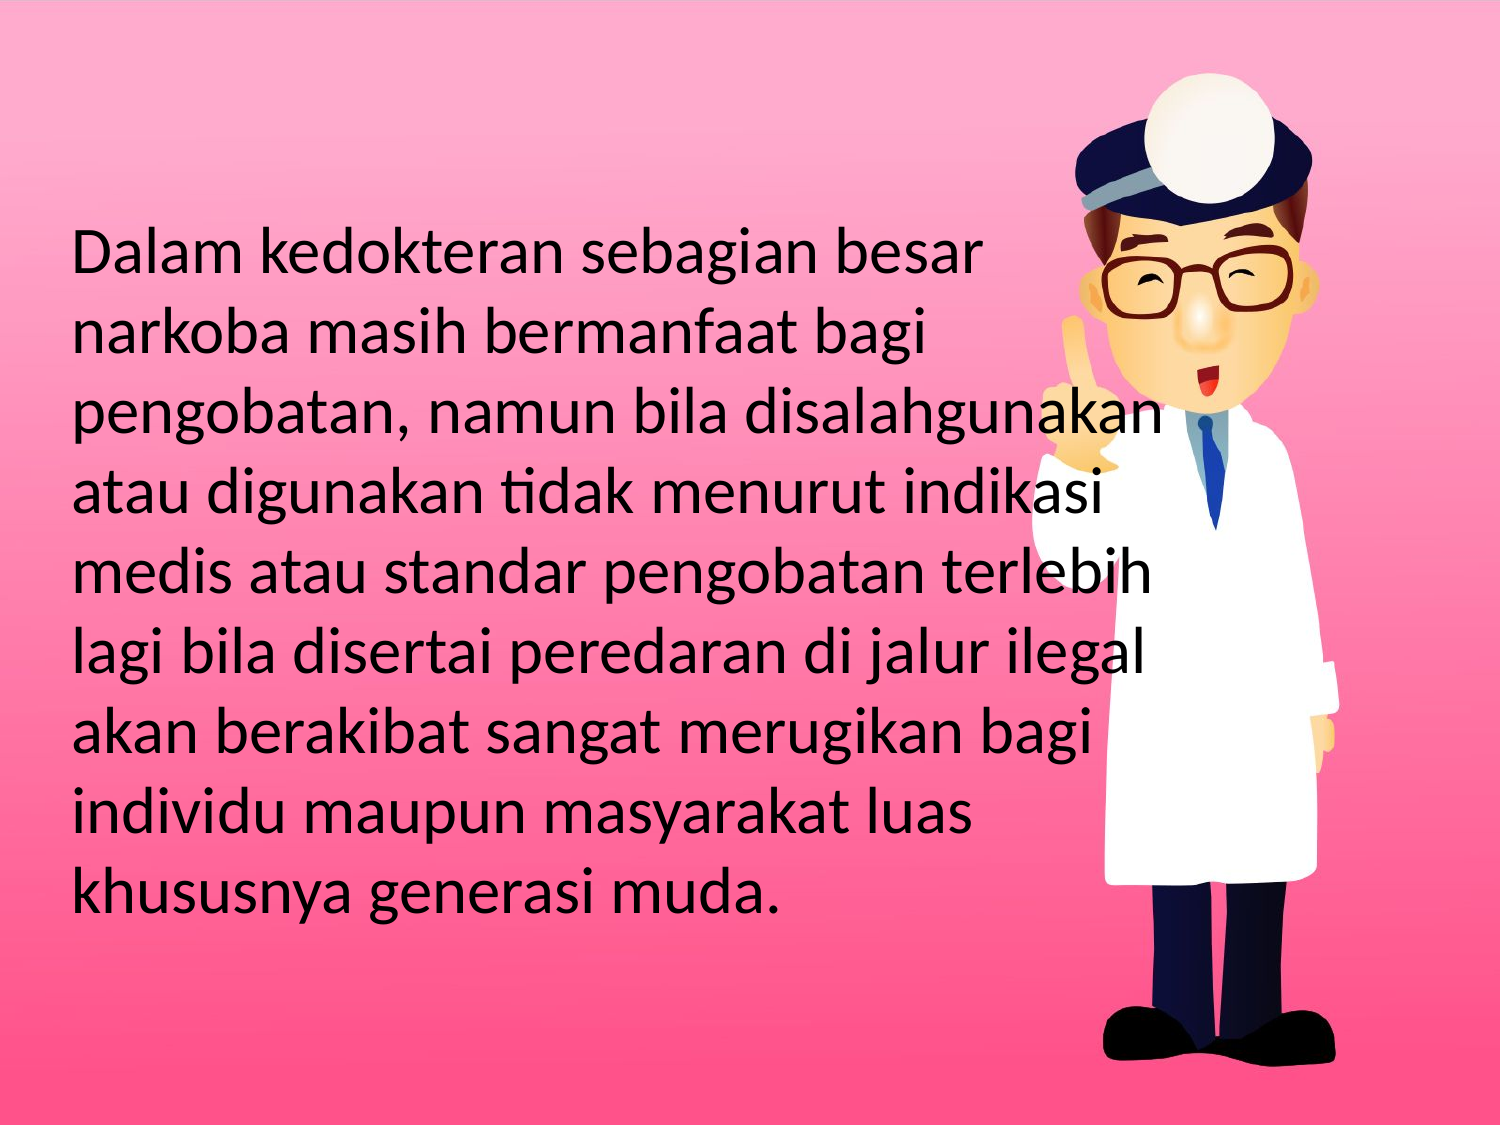

Dalam kedokteran sebagian besar narkoba masih bermanfaat bagi pengobatan, namun bila disalahgunakan atau digunakan tidak menurut indikasi medis atau standar pengobatan terlebih lagi bila disertai peredaran di jalur ilegal akan berakibat sangat merugikan bagi individu maupun masyarakat luas khususnya generasi muda.